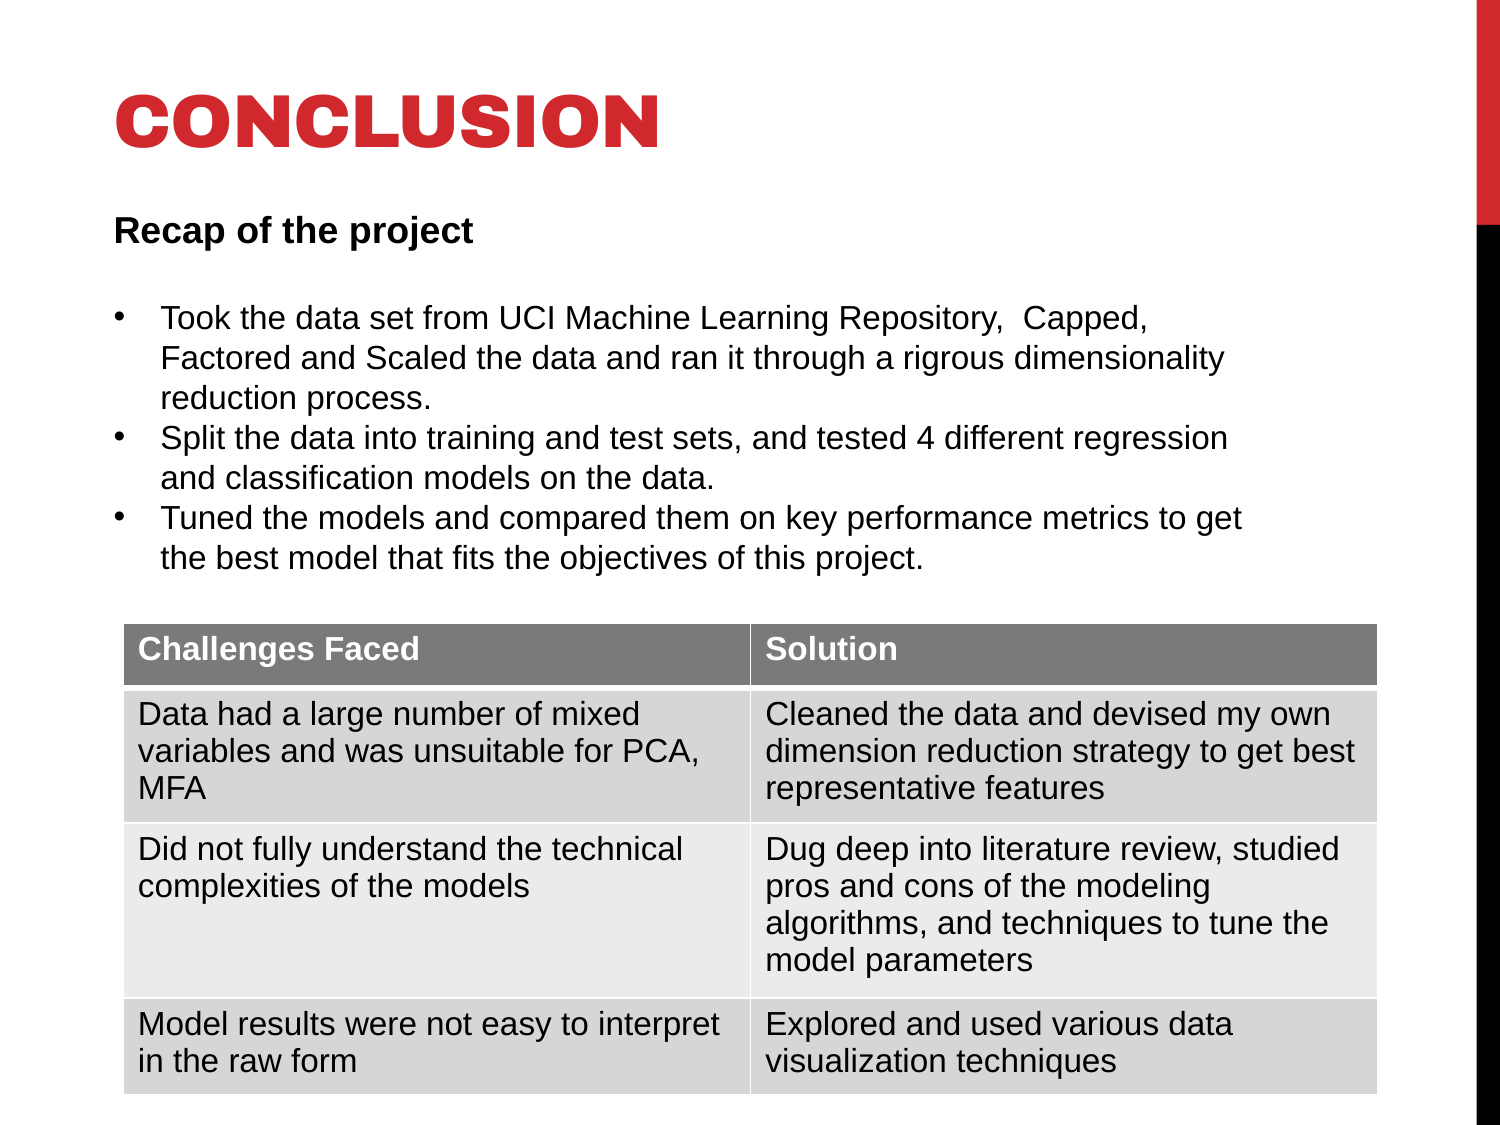

# Conclusion
Recap of the project

Took the data set from UCI Machine Learning Repository,  Capped, Factored and Scaled the data and ran it through a rigrous dimensionality reduction process.
Split the data into training and test sets, and tested 4 different regression and classification models on the data.
Tuned the models and compared them on key performance metrics to get the best model that fits the objectives of this project.

| Challenges Faced | Solution |
| --- | --- |
| Data had a large number of mixed variables and was unsuitable for PCA, MFA | Cleaned the data and devised my own dimension reduction strategy to get best representative features |
| Did not fully understand the technical complexities of the models | Dug deep into literature review, studied pros and cons of the modeling algorithms, and techniques to tune the model parameters |
| Model results were not easy to interpret in the raw form | Explored and used various data visualization techniques |